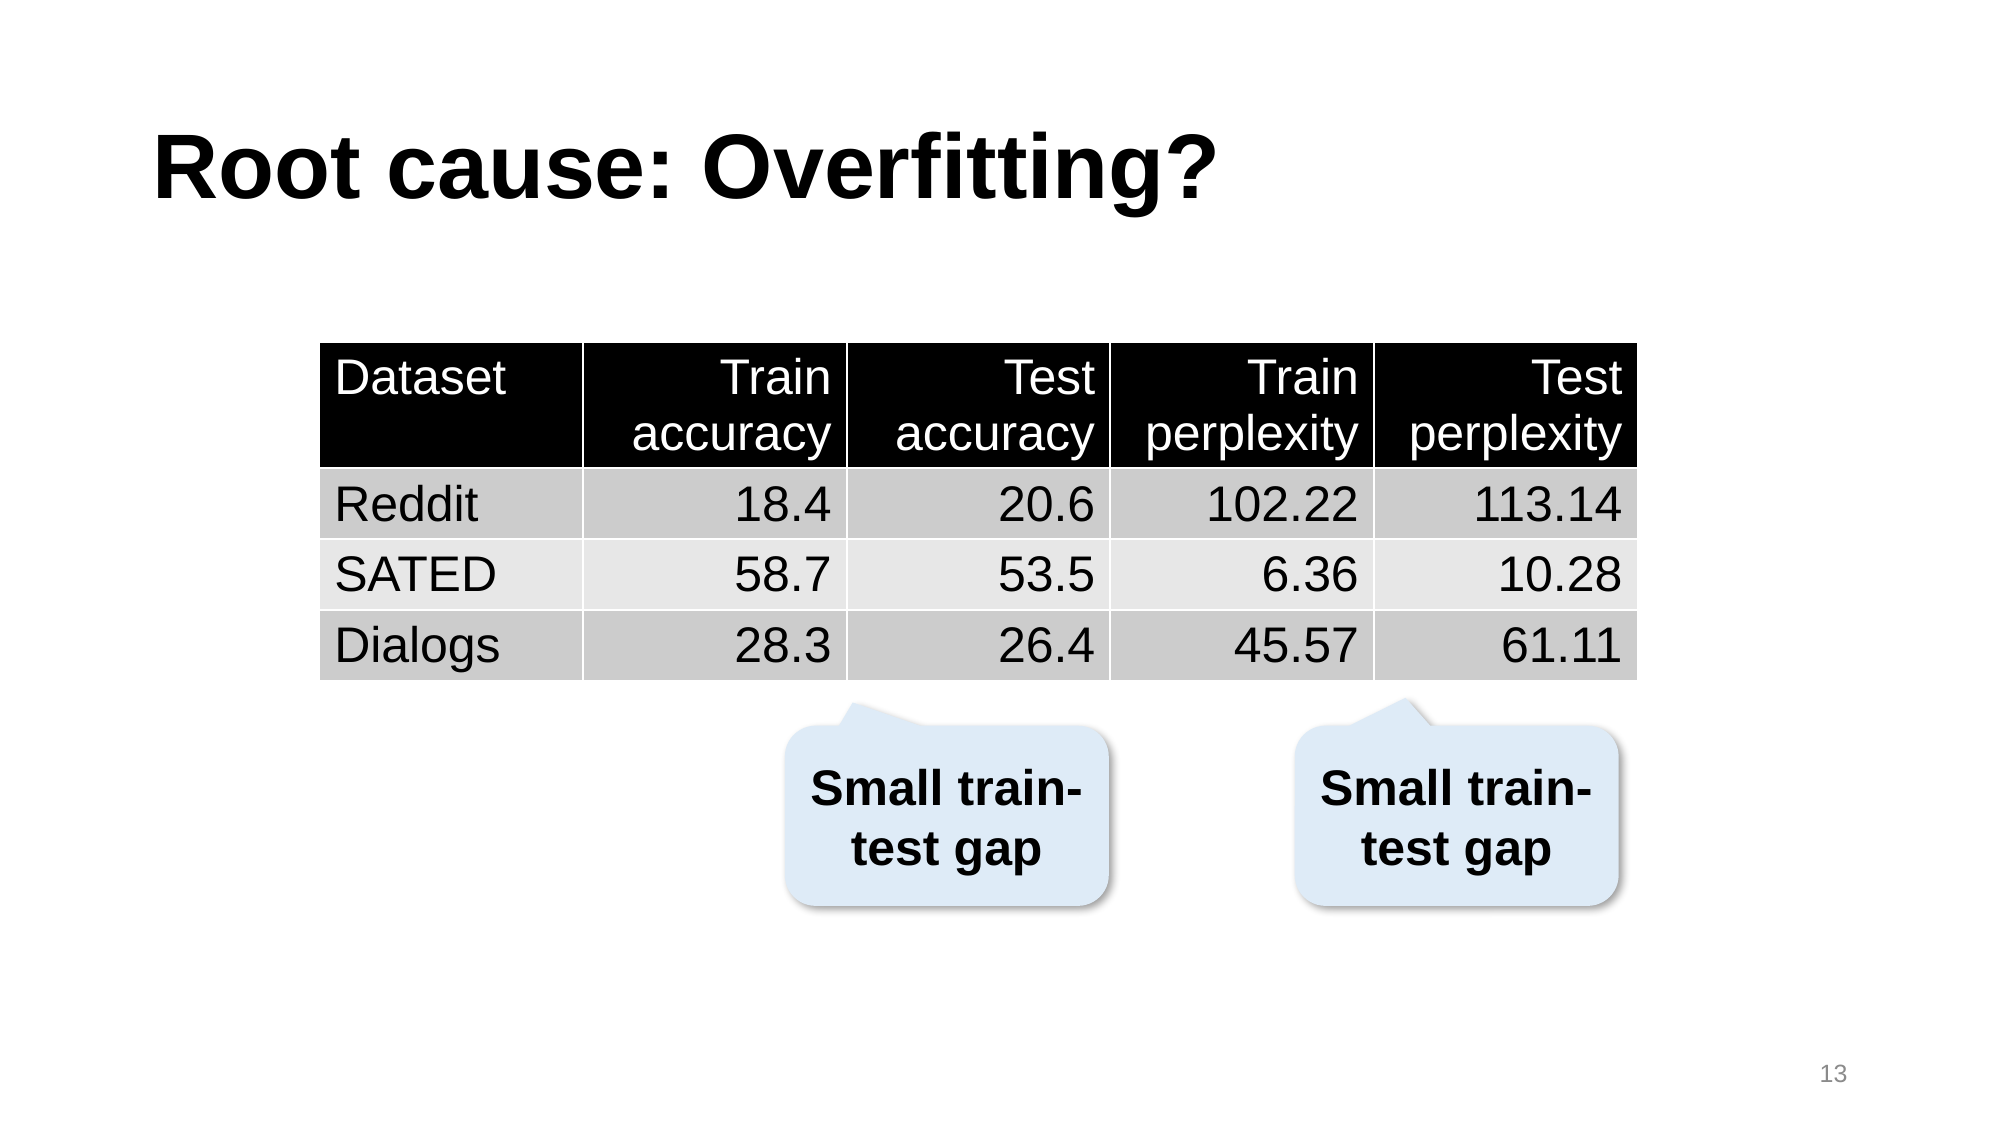

# Root cause: Overfitting?
| Dataset | Train accuracy | Test accuracy | Train perplexity | Test perplexity |
| --- | --- | --- | --- | --- |
| Reddit | 18.4 | 20.6 | 102.22 | 113.14 |
| SATED | 58.7 | 53.5 | 6.36 | 10.28 |
| Dialogs | 28.3 | 26.4 | 45.57 | 61.11 |
Small train-test gap
Small train-test gap
13